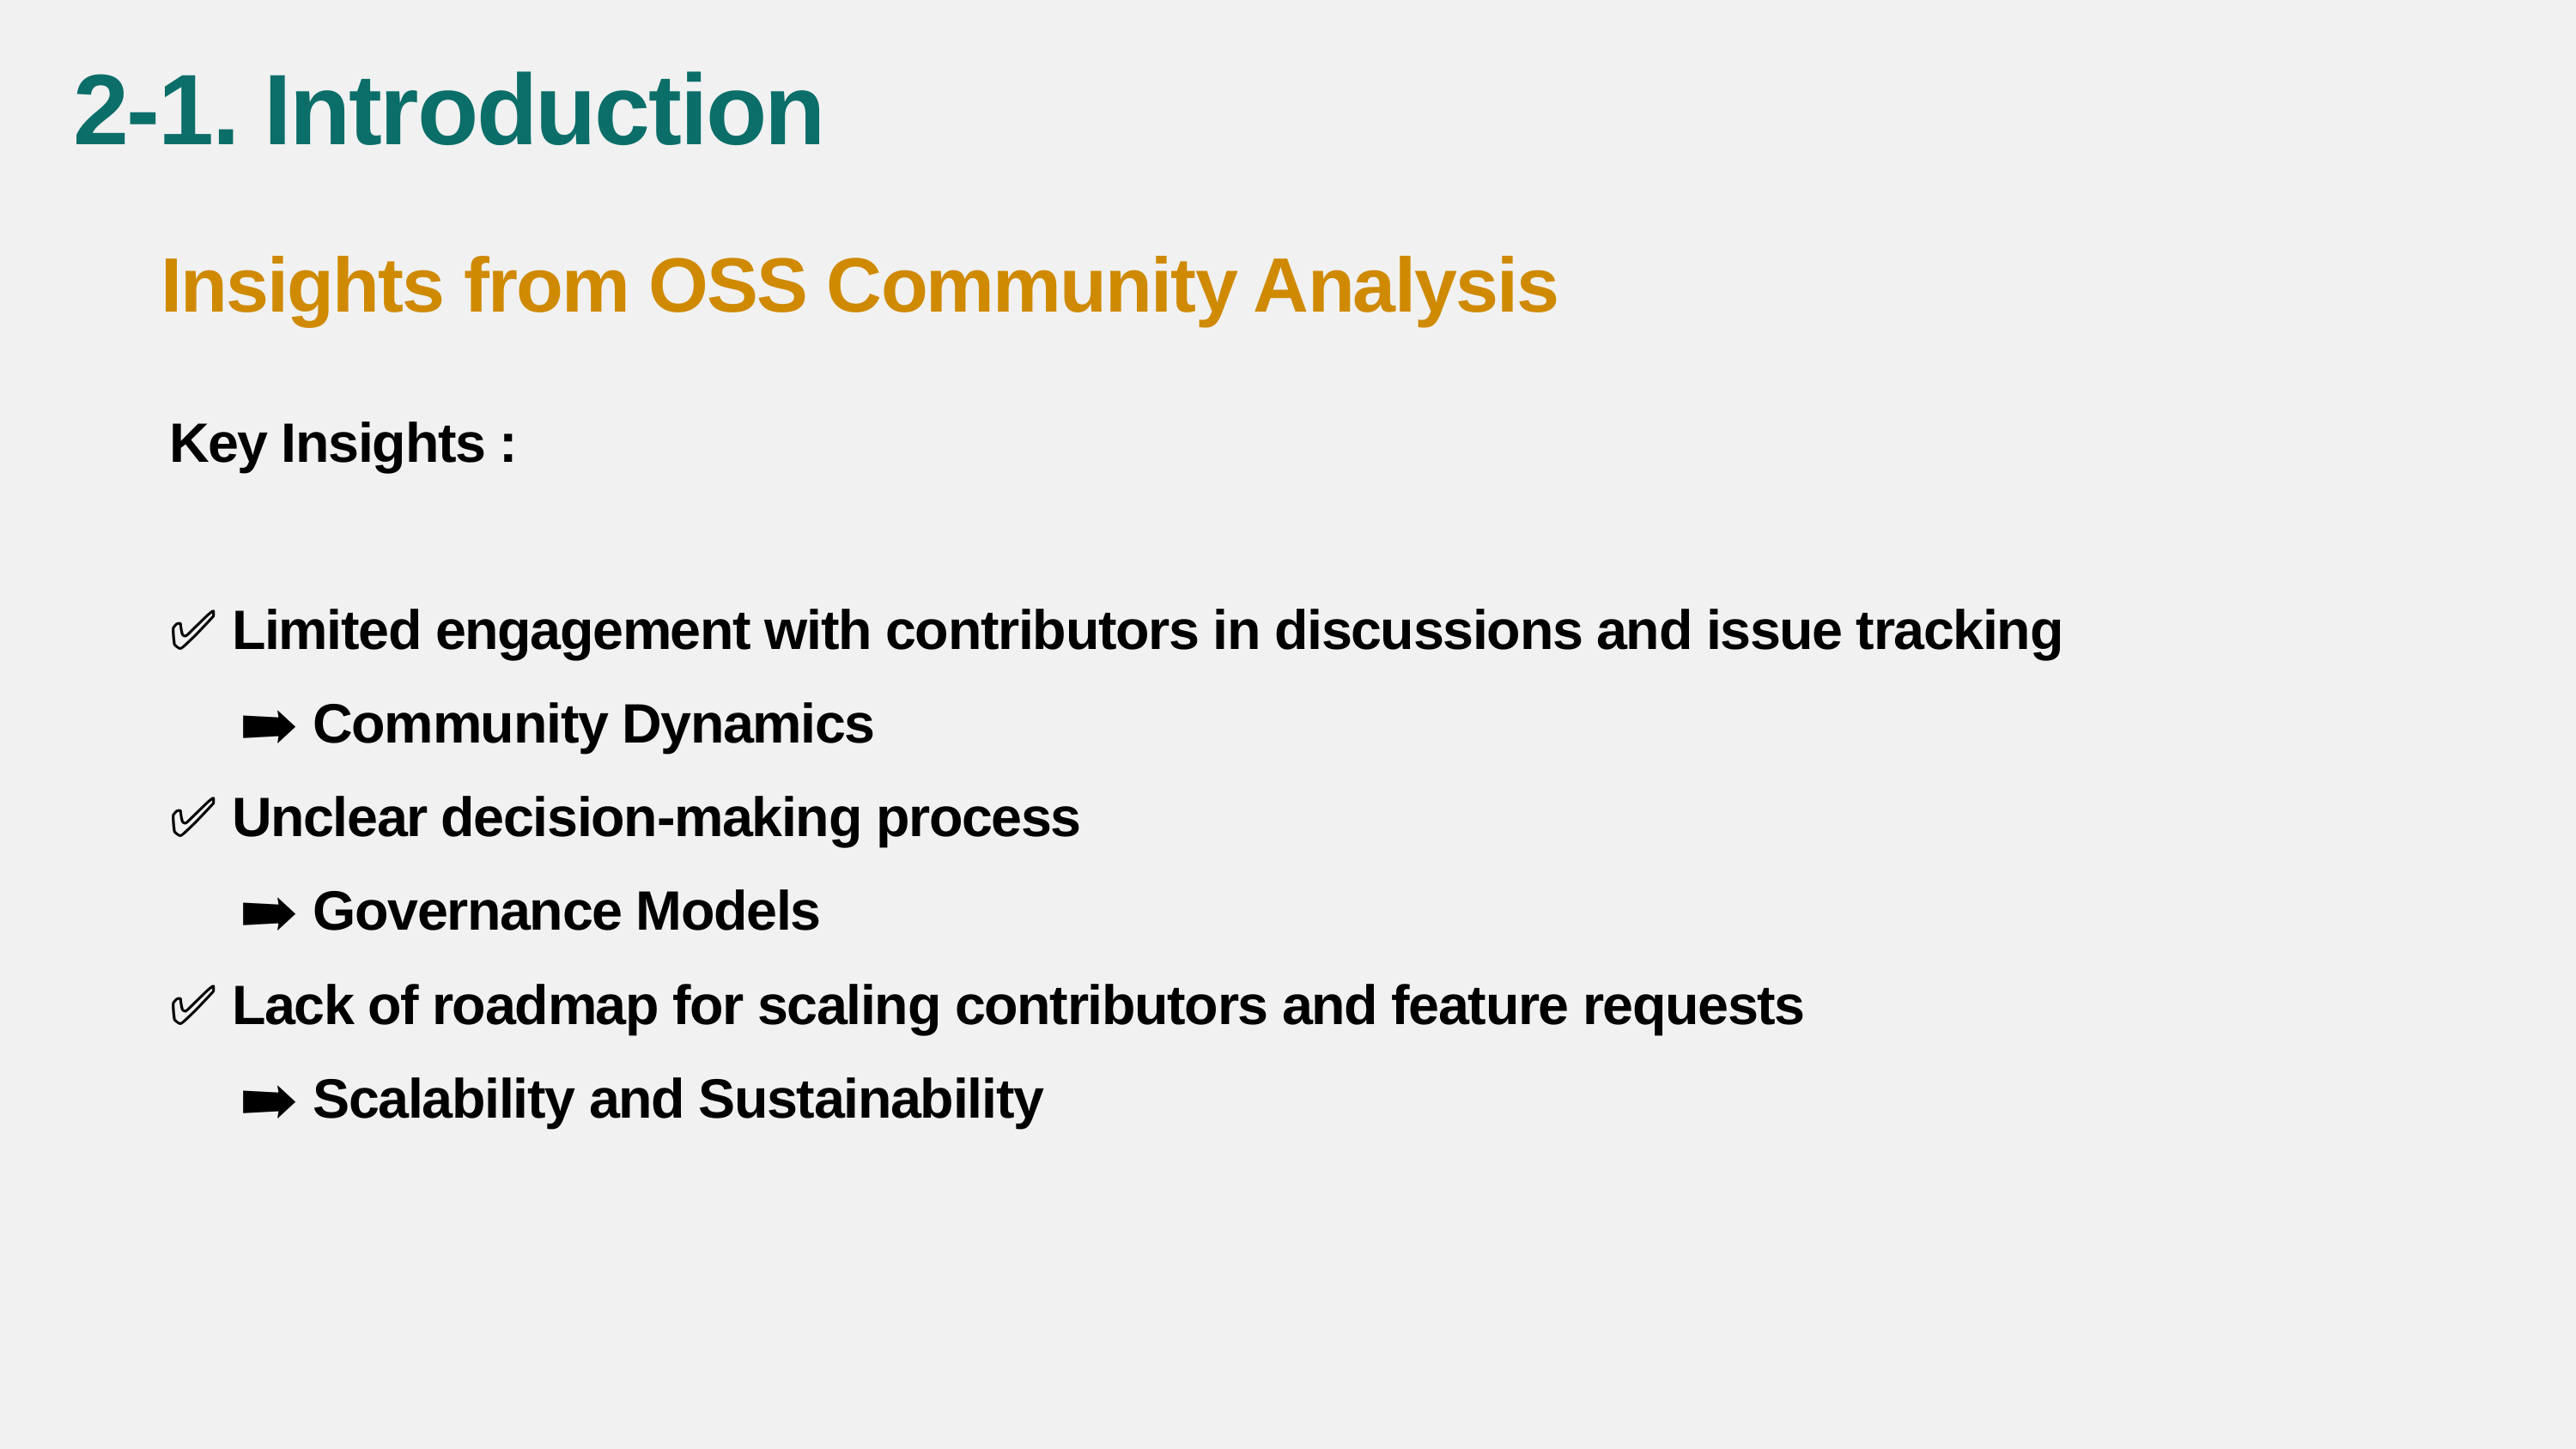

2-1. Introduction
Insights from OSS Community Analysis
Key Insights :

✅ Limited engagement with contributors in discussions and issue tracking
     ➡️ Community Dynamics
✅ Unclear decision-making process
     ➡️ Governance Models
✅ Lack of roadmap for scaling contributors and feature requests
     ➡️ Scalability and Sustainability